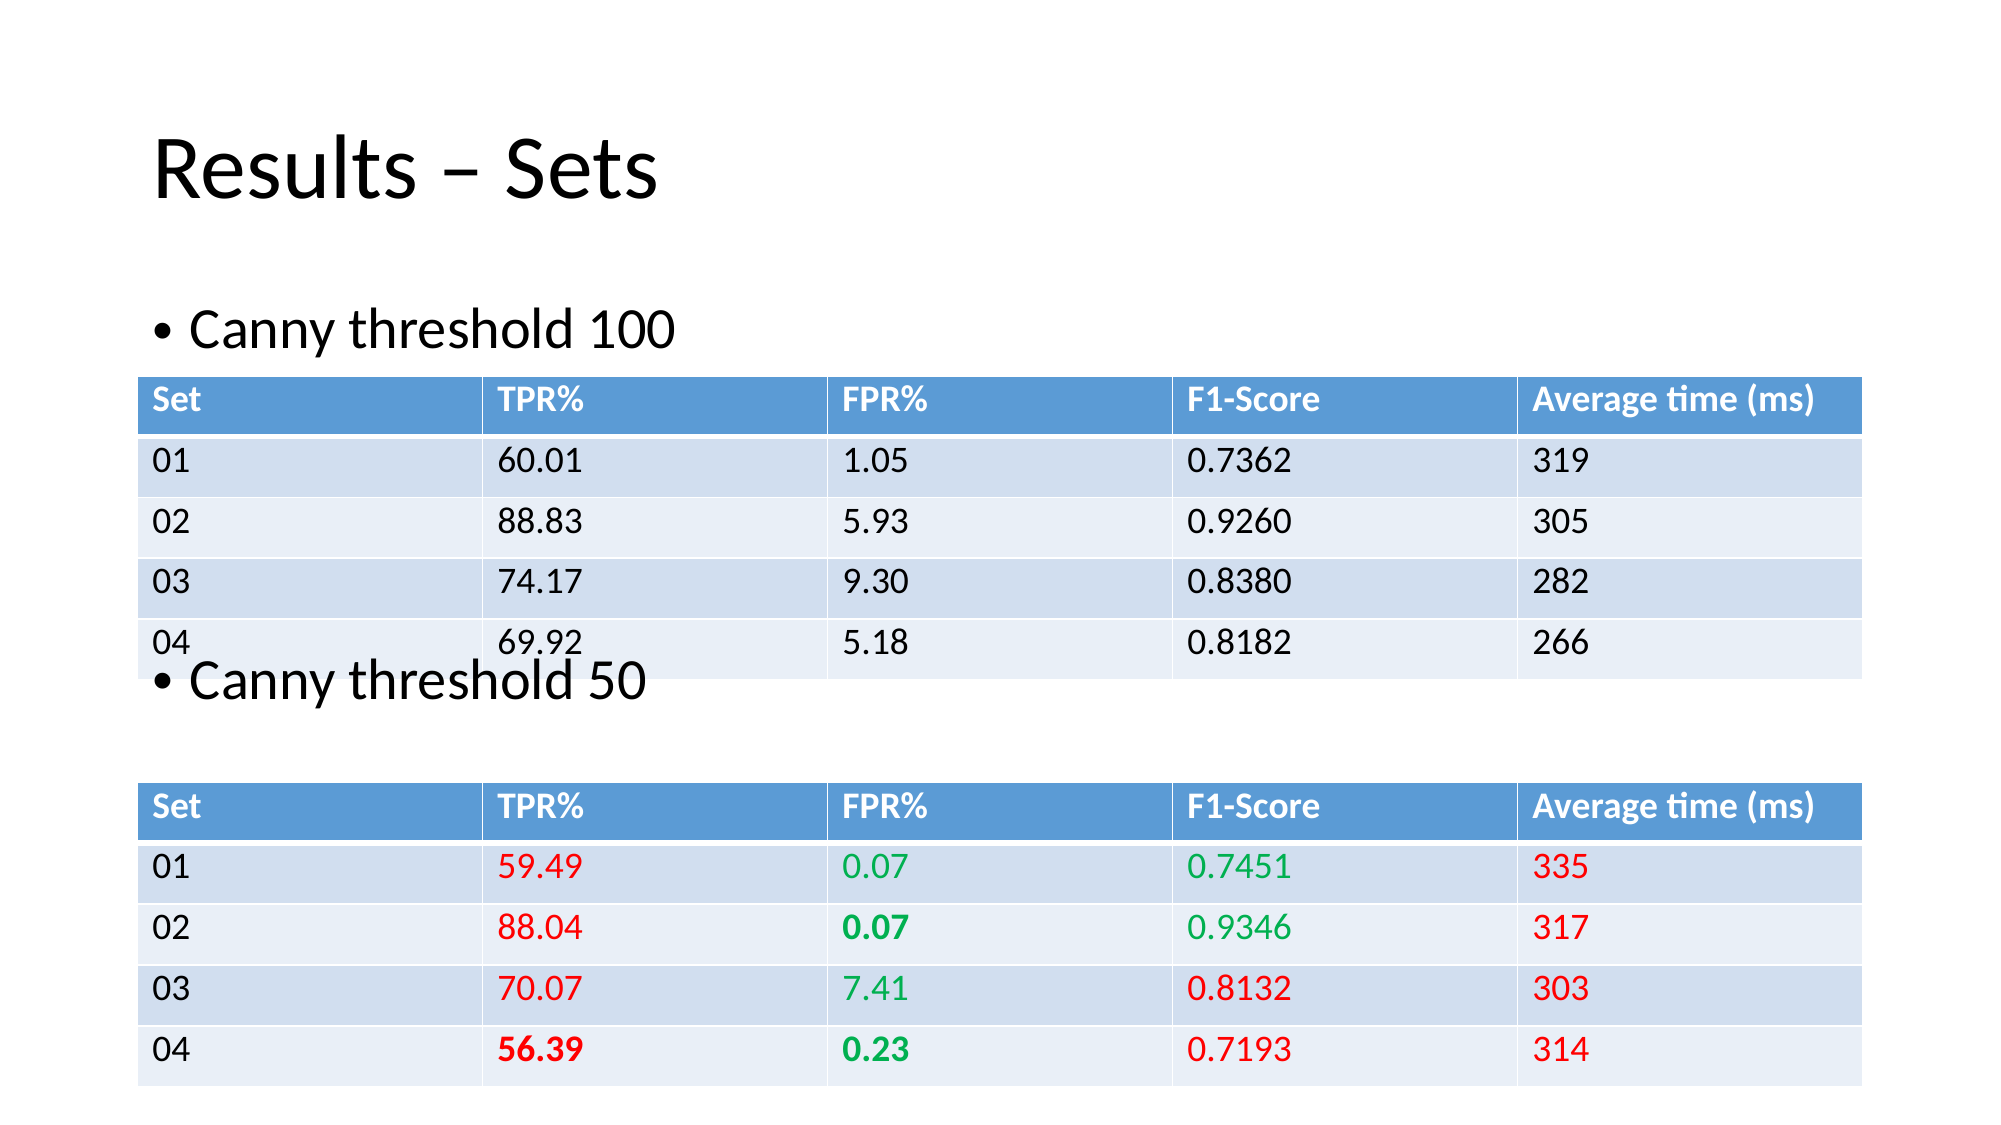

# Results – Sets
Canny threshold 100

Canny threshold 50

| Set | TPR% | FPR% | F1-Score | Average time (ms) |
| --- | --- | --- | --- | --- |
| 01 | 60.01 | 1.05 | 0.7362 | 319 |
| 02 | 88.83 | 5.93 | 0.9260 | 305 |
| 03 | 74.17 | 9.30 | 0.8380 | 282 |
| 04 | 69.92 | 5.18 | 0.8182 | 266 |
| Set | TPR% | FPR% | F1-Score | Average time (ms) |
| --- | --- | --- | --- | --- |
| 01 | 59.49 | 0.07 | 0.7451 | 335 |
| 02 | 88.04 | 0.07 | 0.9346 | 317 |
| 03 | 70.07 | 7.41 | 0.8132 | 303 |
| 04 | 56.39 | 0.23 | 0.7193 | 314 |